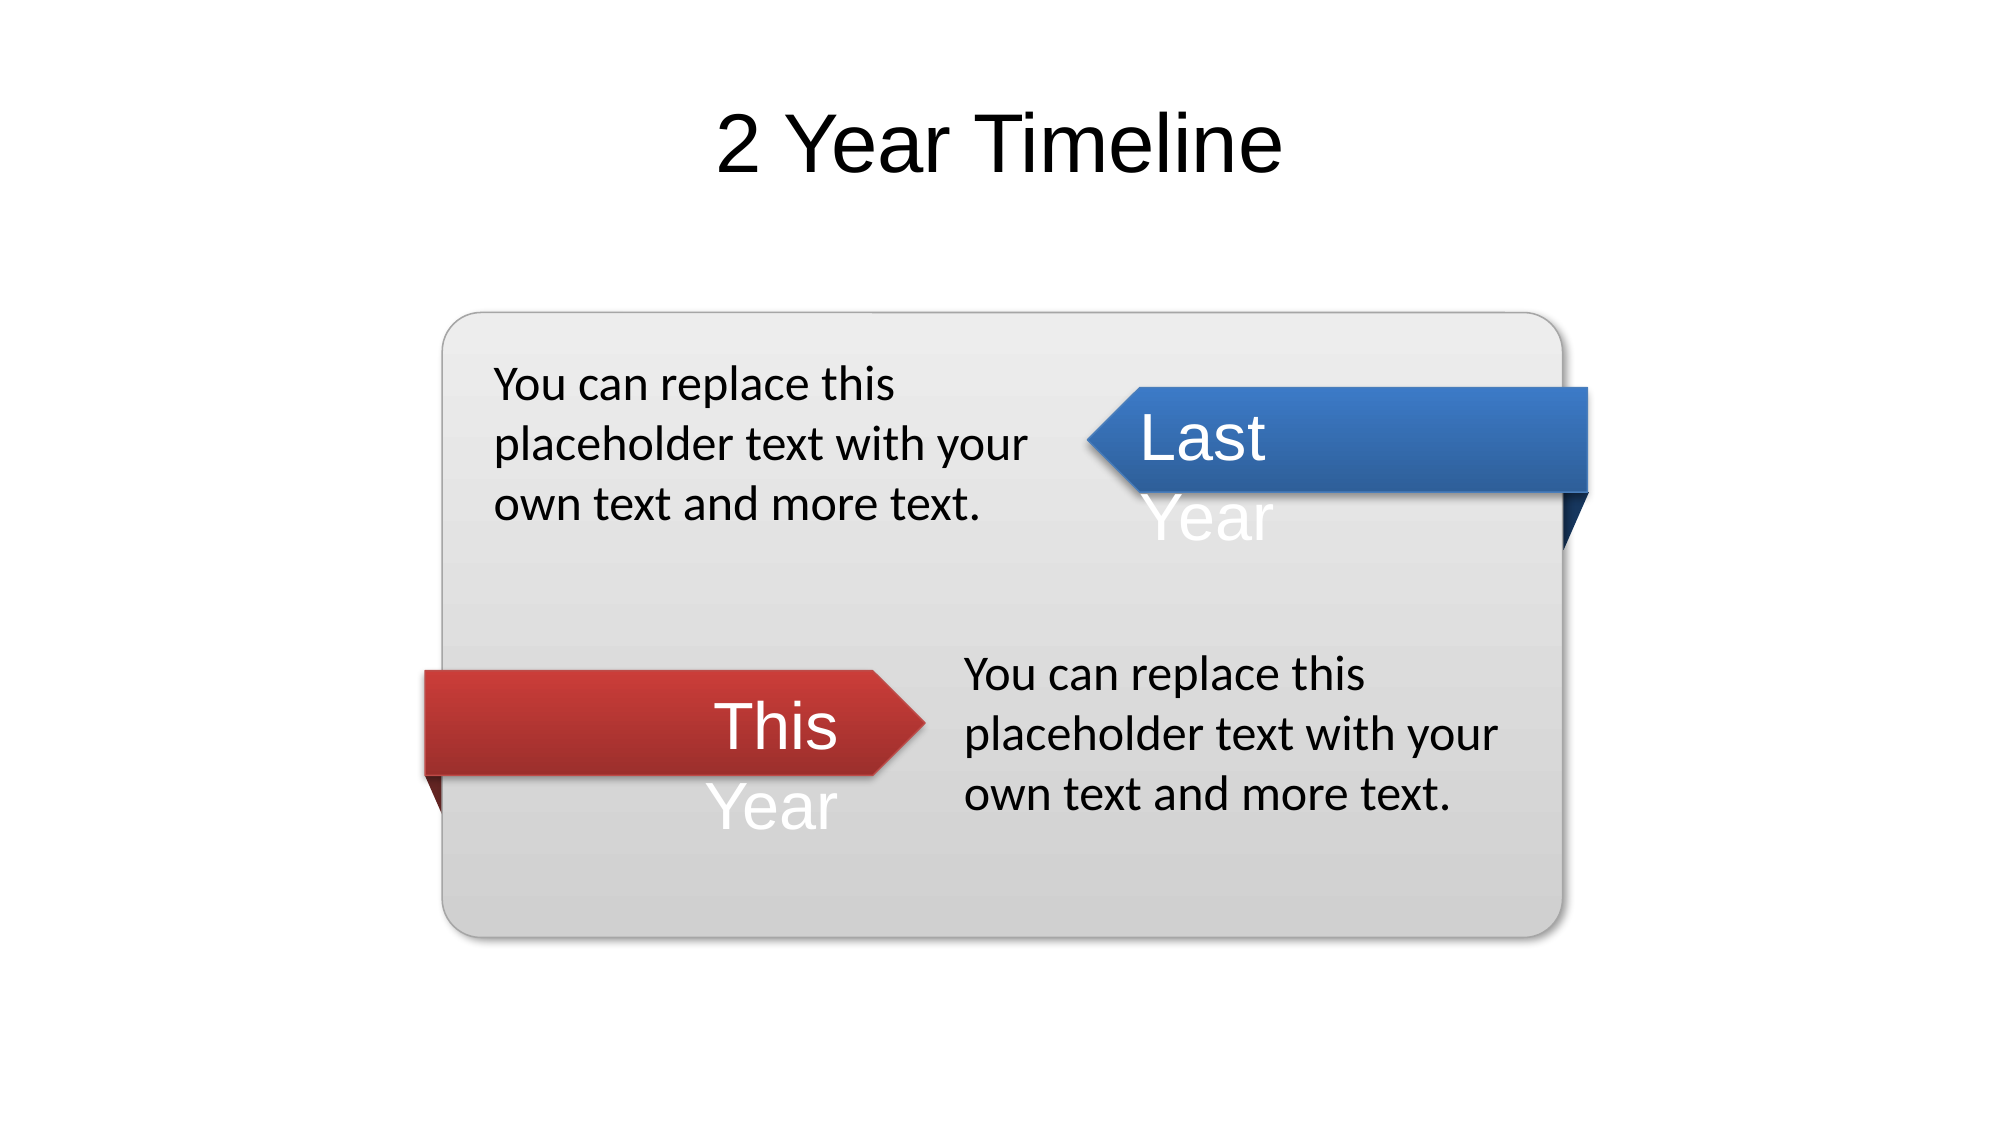

# 2 Year Timeline

You can replace this placeholder text with your own text and more text.
Last Year

You can replace this placeholder text with your own text and more text.

This Year